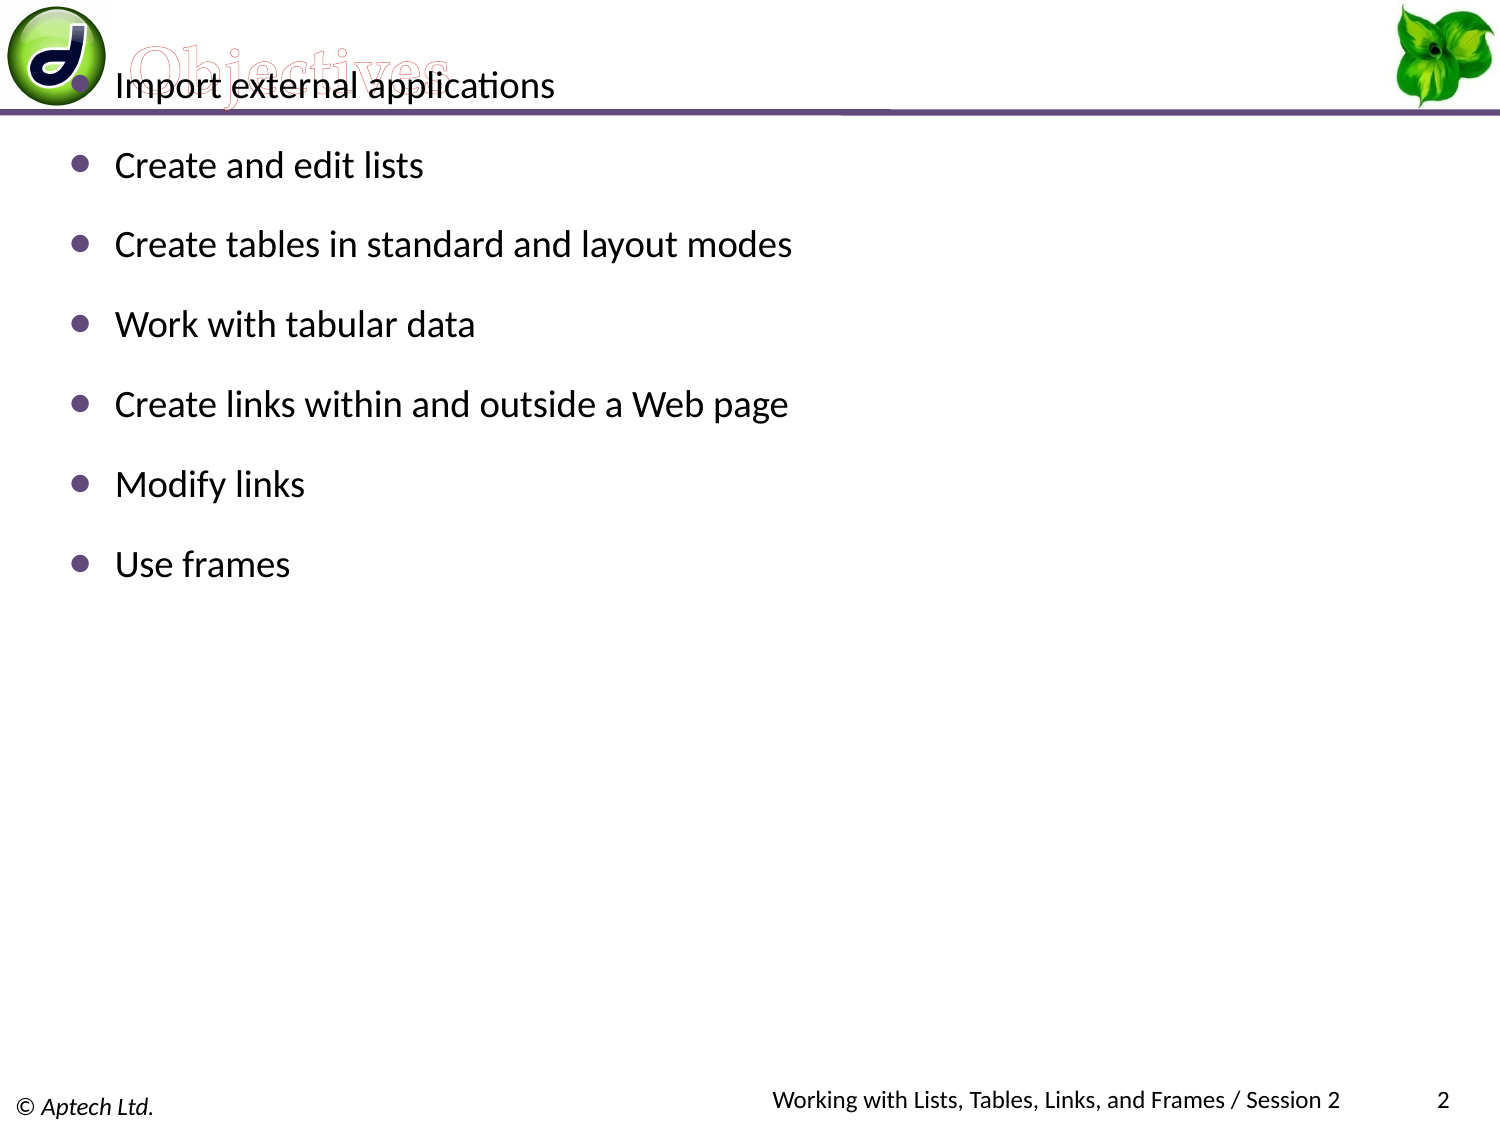

# Objectives
Import external applications
Create and edit lists
Create tables in standard and layout modes
Work with tabular data
Create links within and outside a Web page
Modify links
Use frames
Working with Lists, Tables, Links, and Frames / Session 2
2